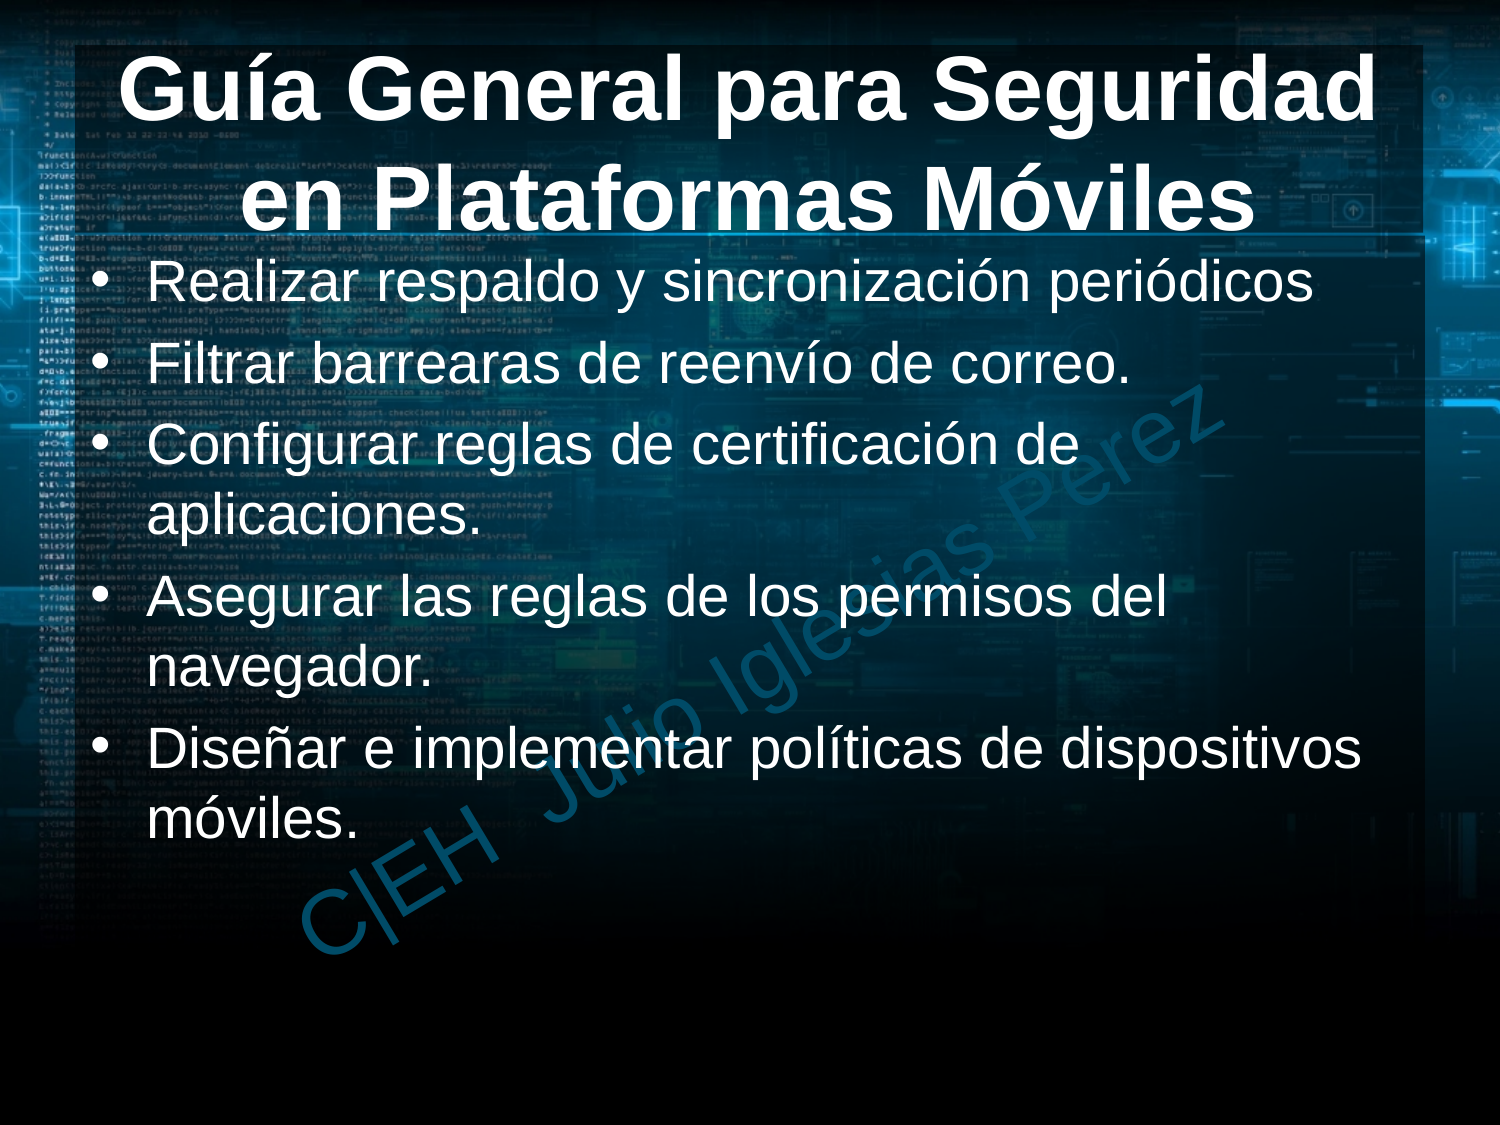

# Guía General para Seguridad en Plataformas Móviles
Realizar respaldo y sincronización periódicos
Filtrar barrearas de reenvío de correo.
Configurar reglas de certificación de aplicaciones.
Asegurar las reglas de los permisos del navegador.
Diseñar e implementar políticas de dispositivos móviles.
C|EH  Julio Iglesias Pérez